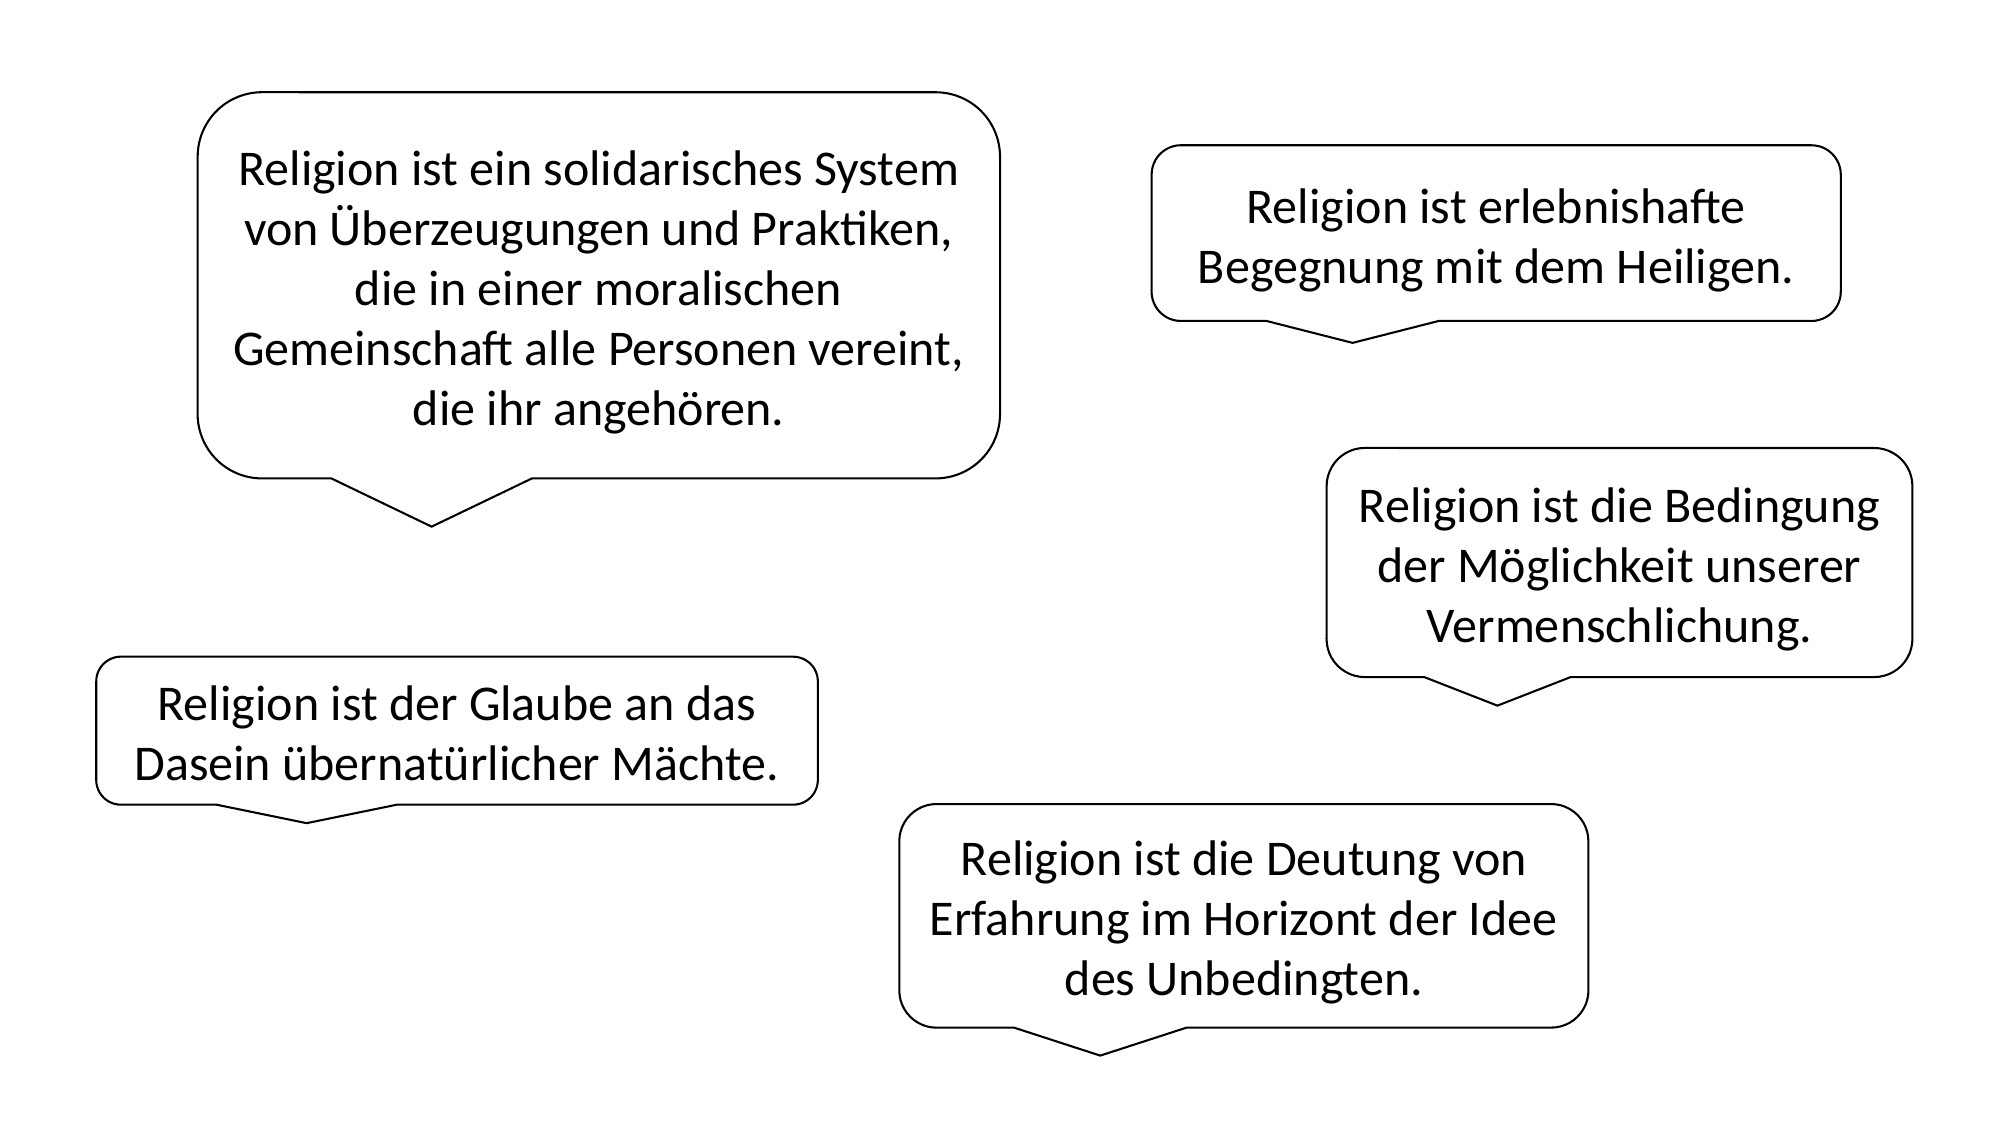

Religion ist ein solidarisches System von Überzeugungen und Praktiken, die in einer moralischen Gemeinschaft alle Personen vereint, die ihr angehören.
Religion ist erlebnishafte Begegnung mit dem Heiligen.
Religion ist die Bedingung der Möglichkeit unserer Vermenschlichung.
Religion ist der Glaube an das Dasein übernatürlicher Mächte.
Religion ist die Deutung von Erfahrung im Horizont der Idee des Unbedingten.